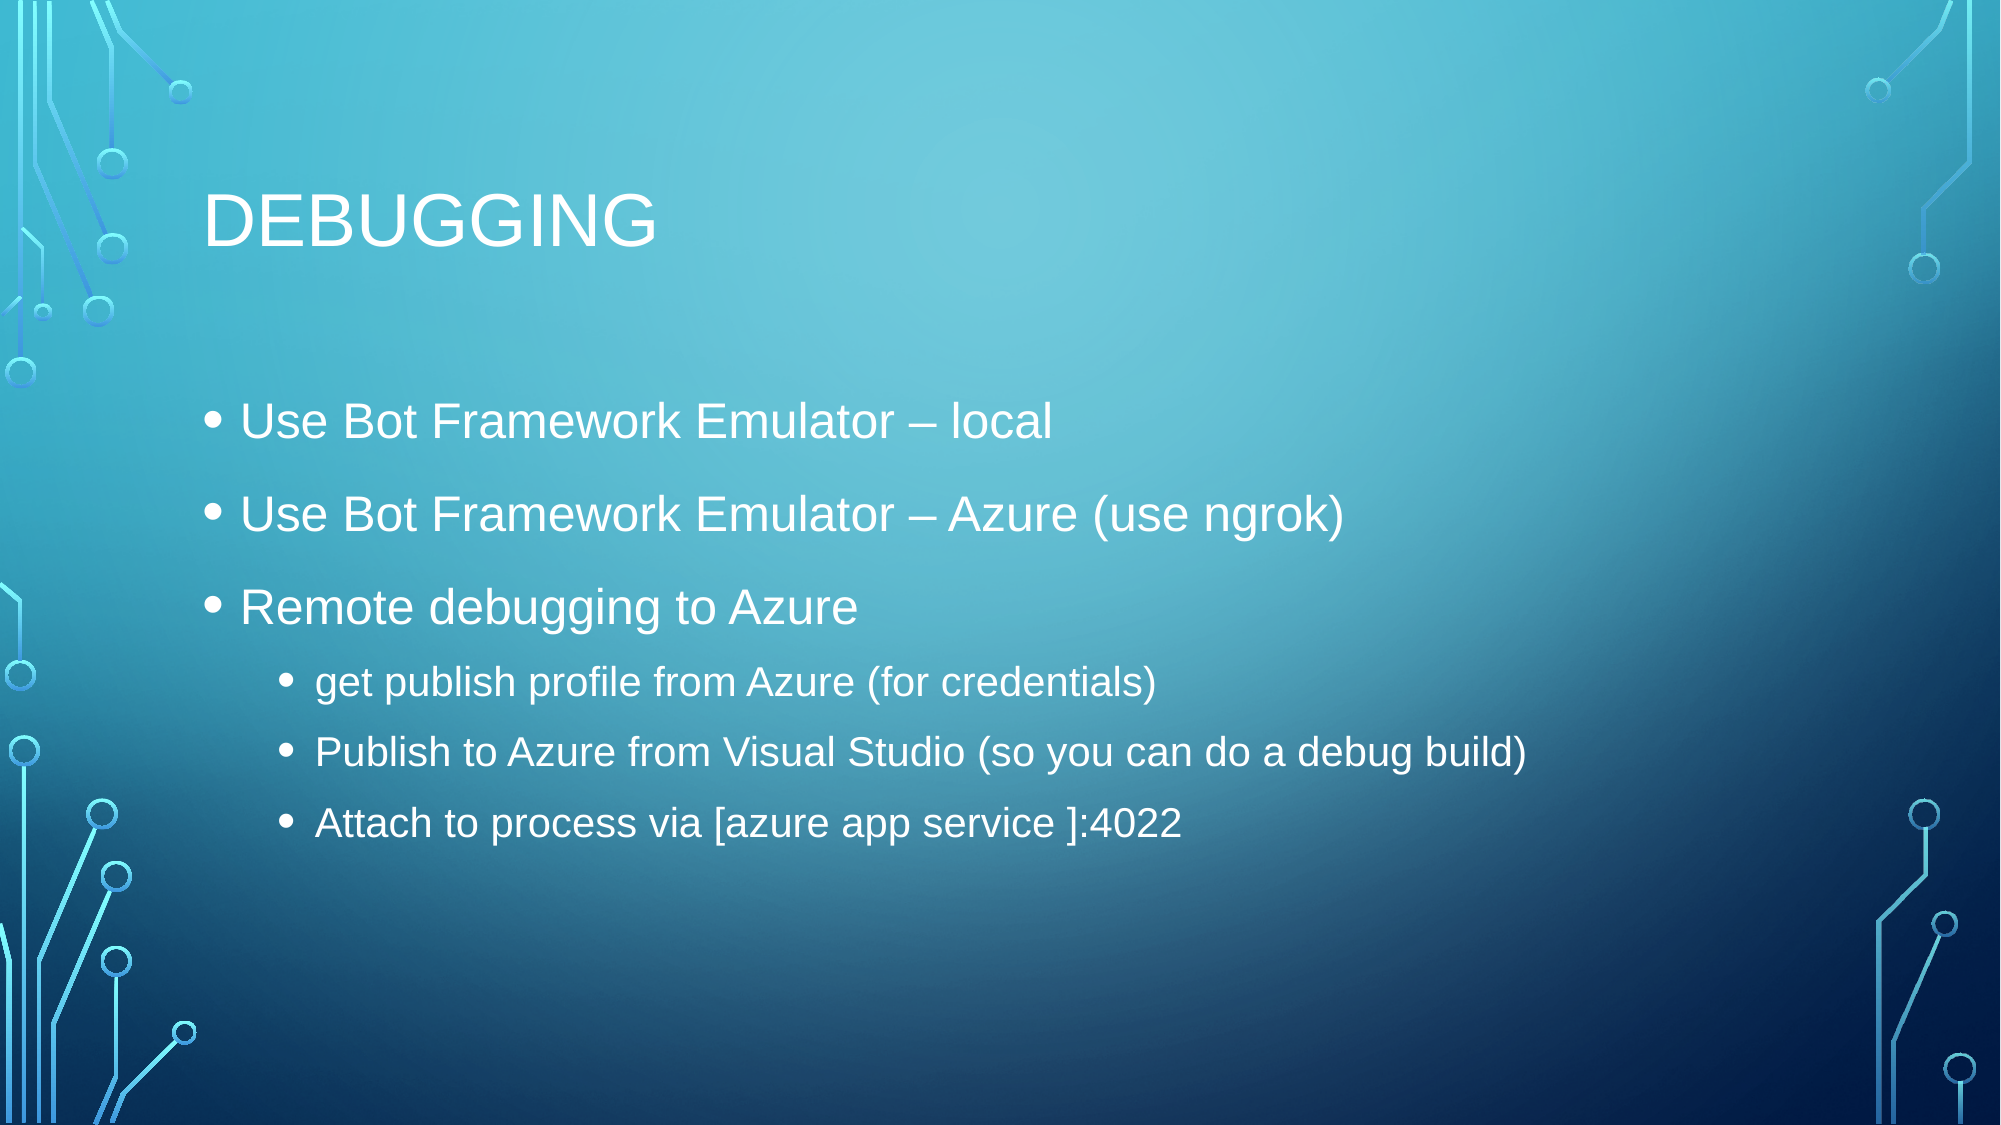

# Debugging
Use Bot Framework Emulator – local
Use Bot Framework Emulator – Azure (use ngrok)
Remote debugging to Azure
get publish profile from Azure (for credentials)
Publish to Azure from Visual Studio (so you can do a debug build)
Attach to process via [azure app service ]:4022